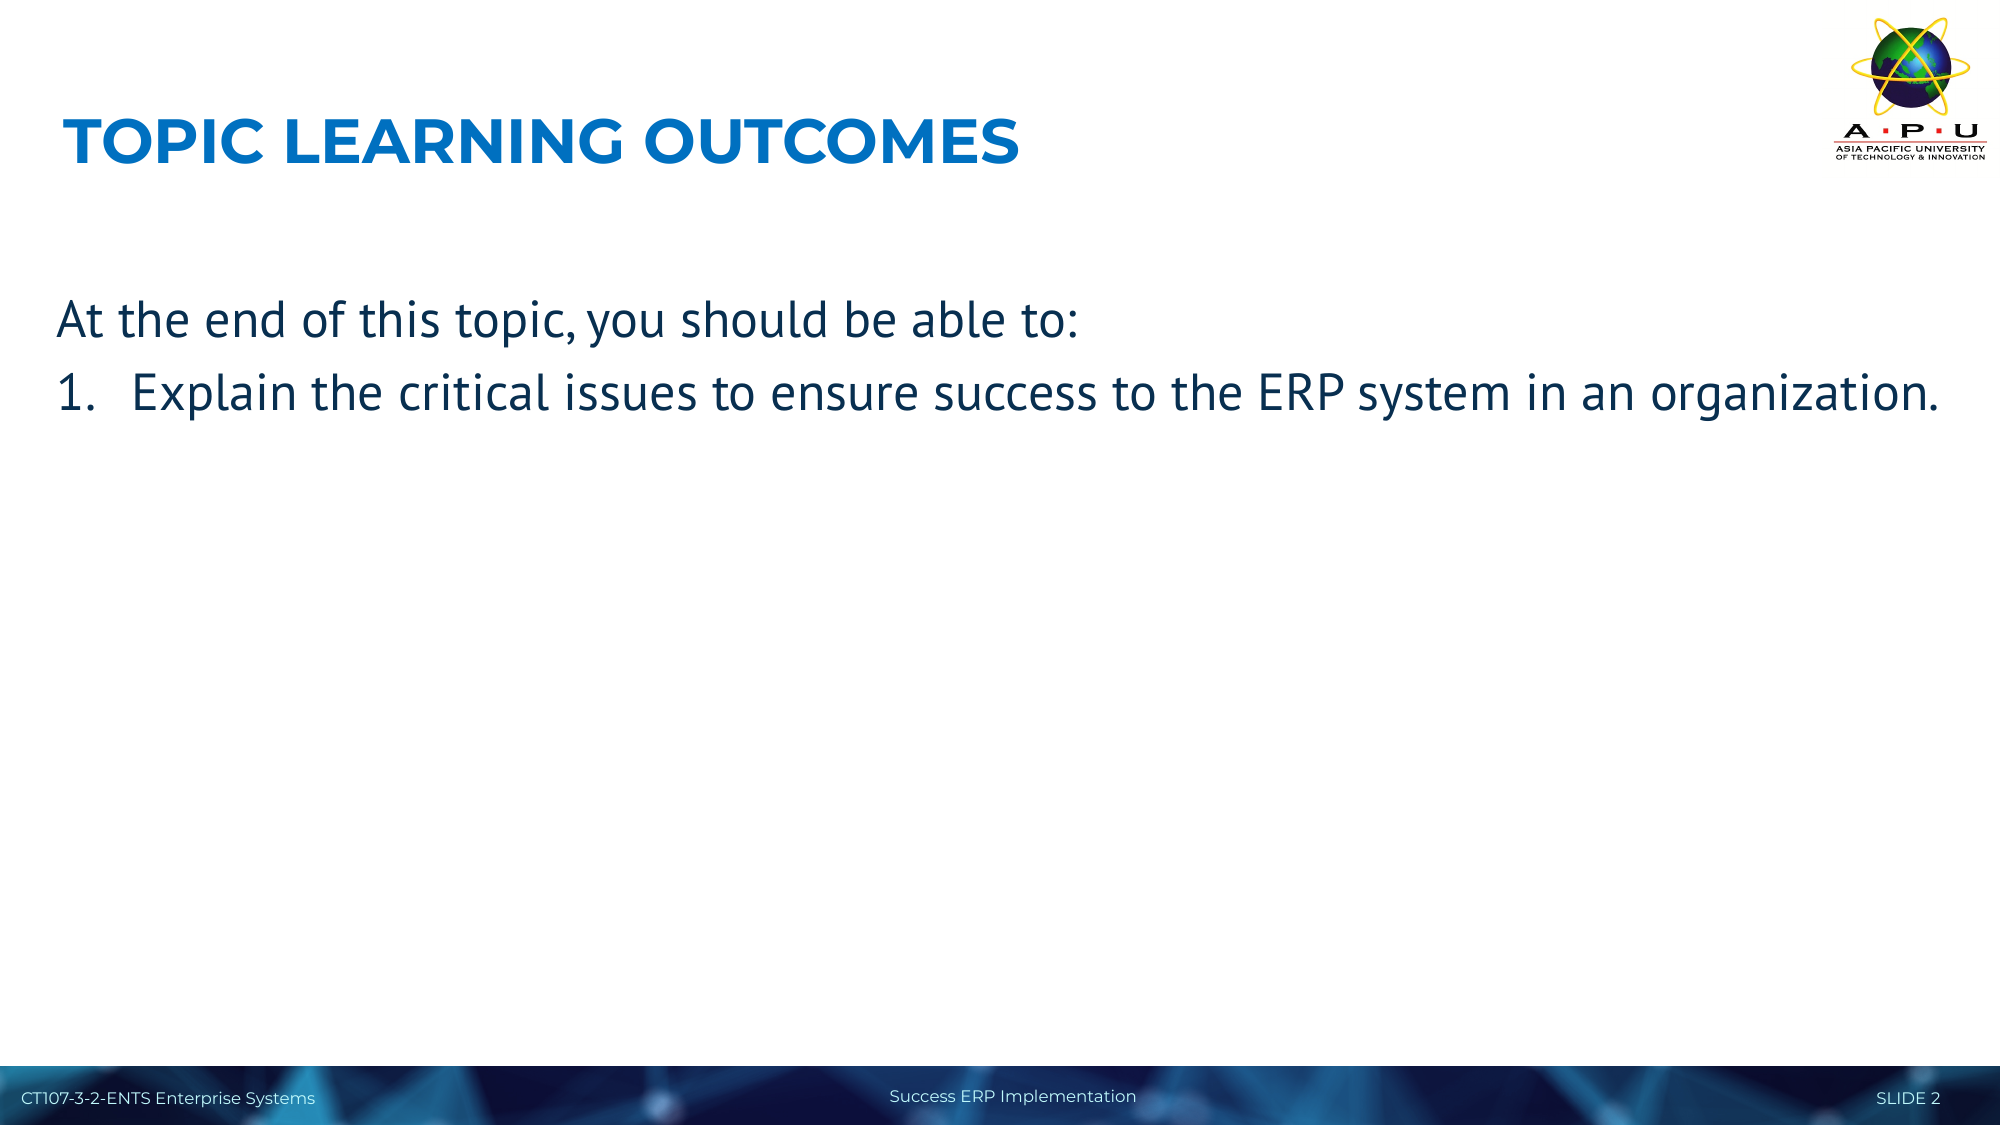

# TOPIC LEARNING OUTCOMES
At the end of this topic, you should be able to:
Explain the critical issues to ensure success to the ERP system in an organization.